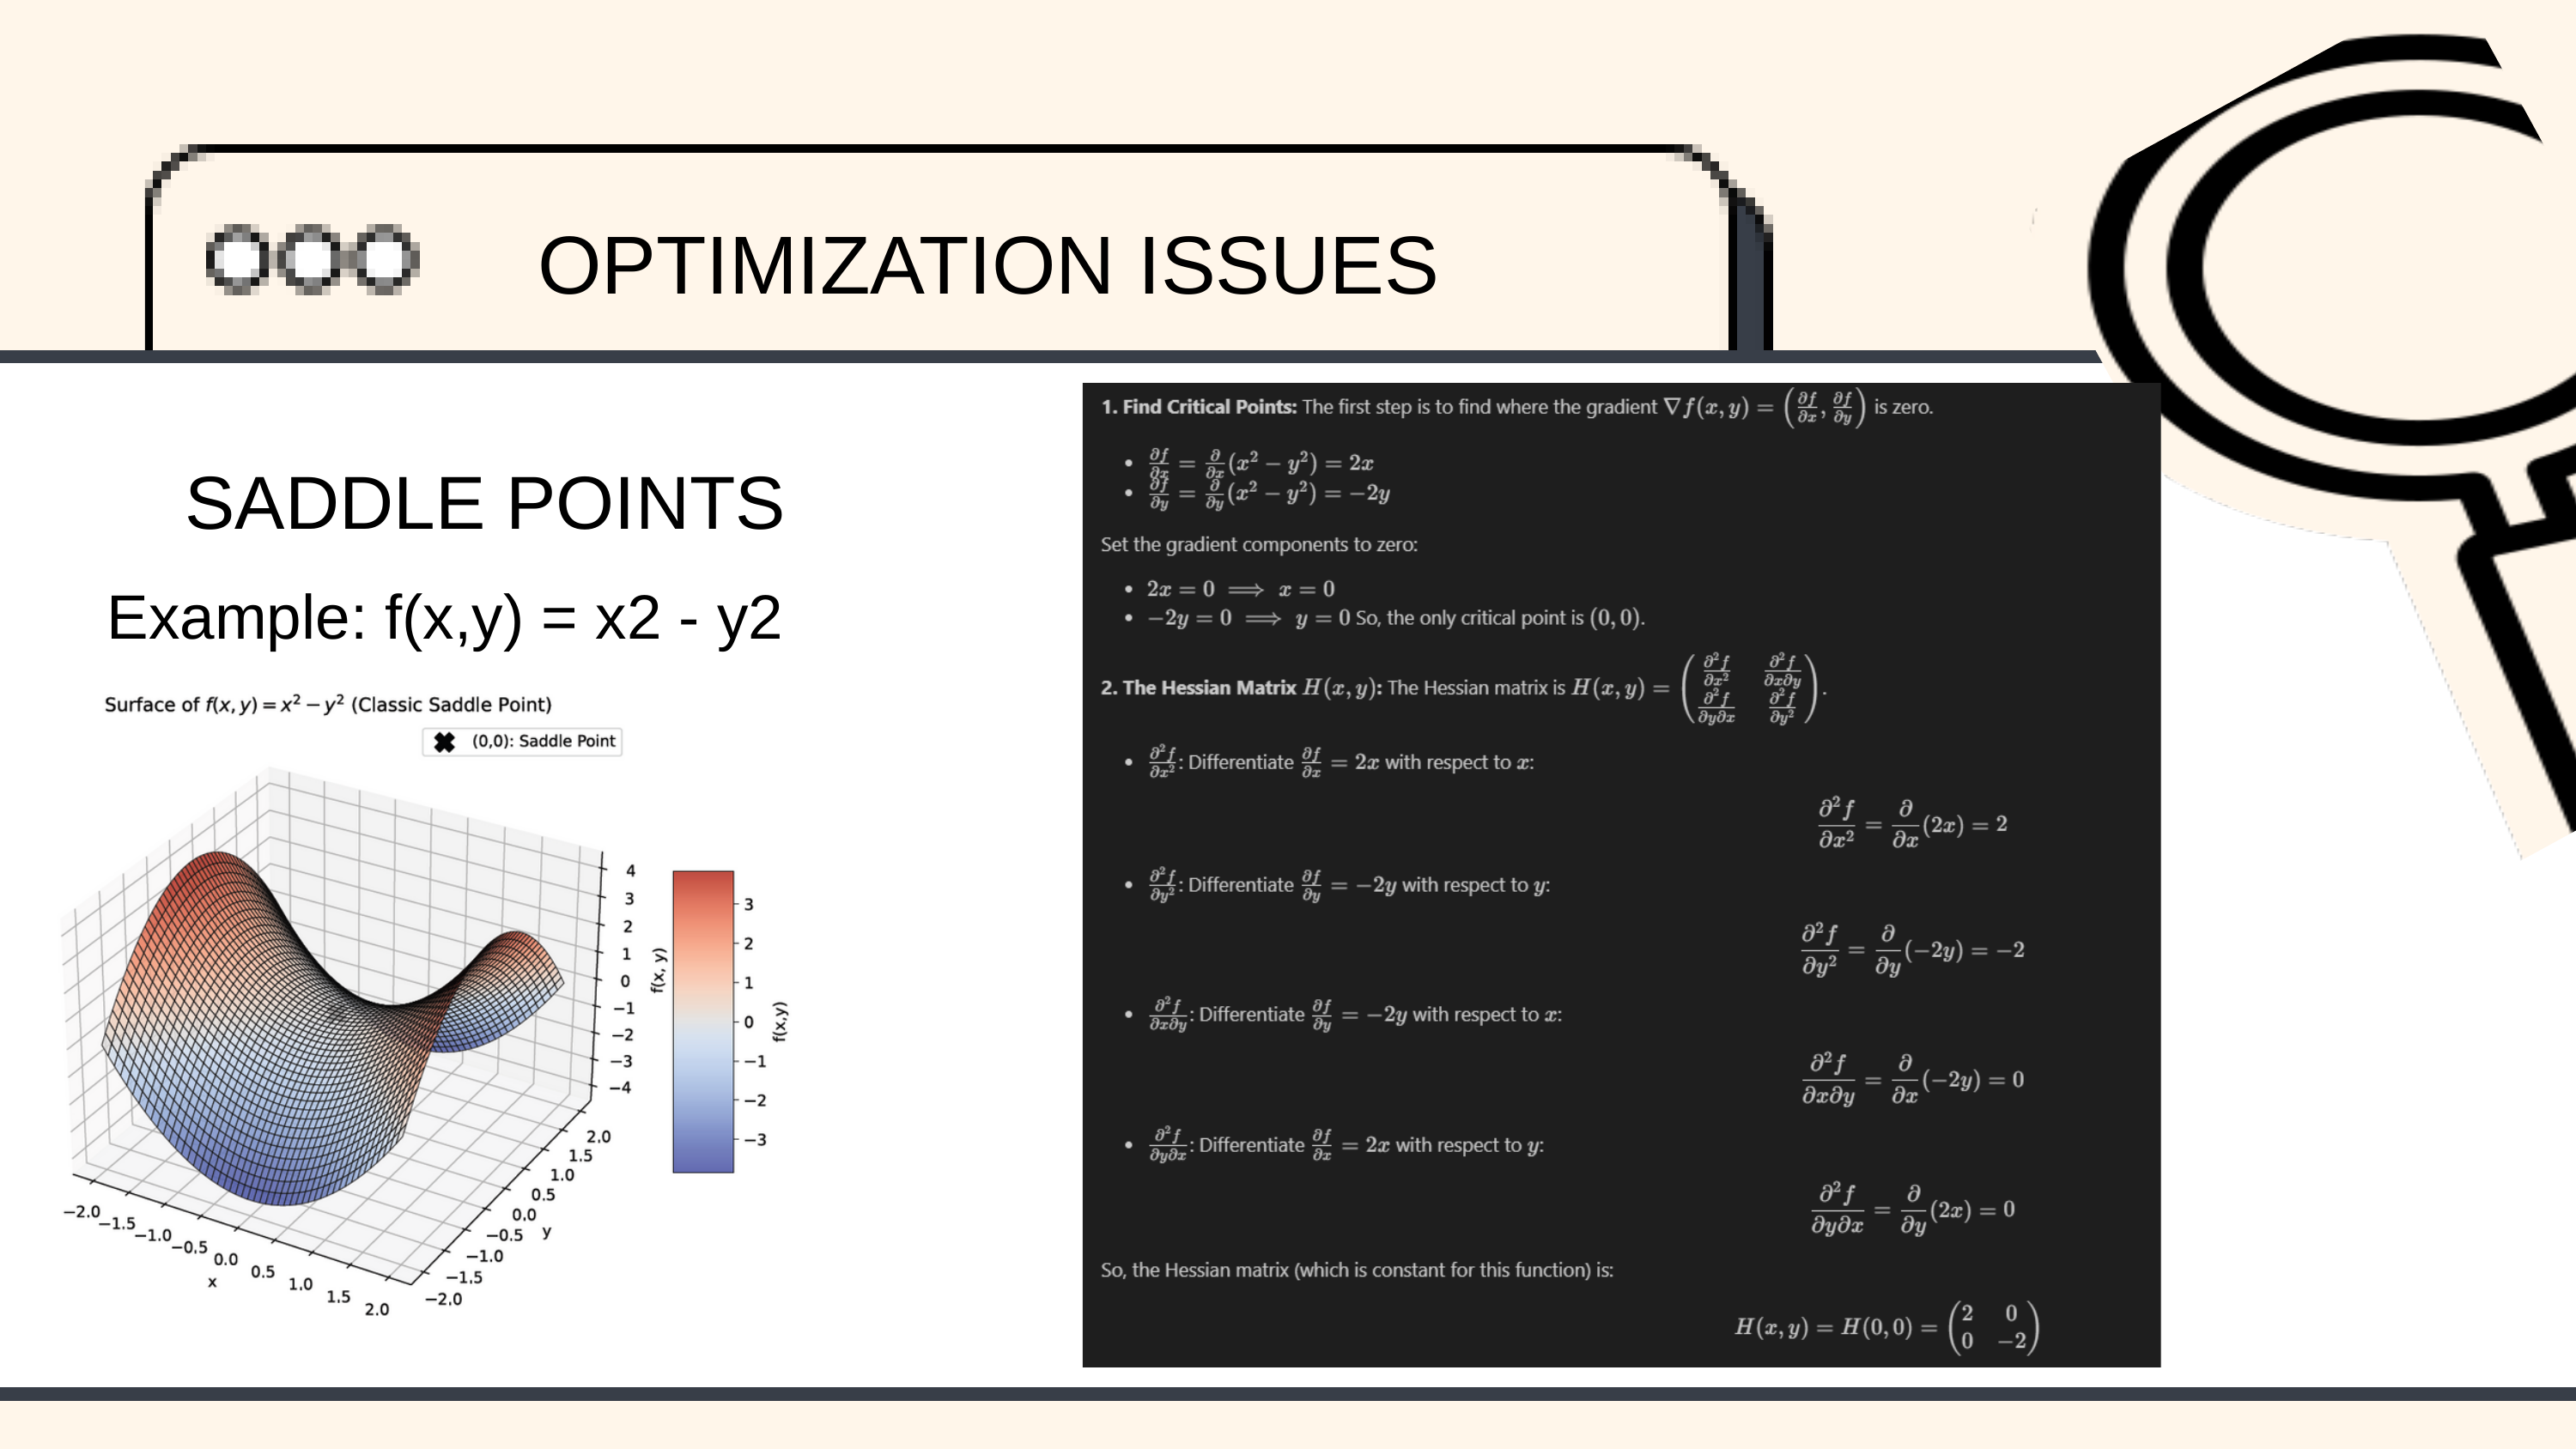

OPTIMIZATION ISSUES

SADDLE POINTS

Example: f(x,y) = x2 - y2